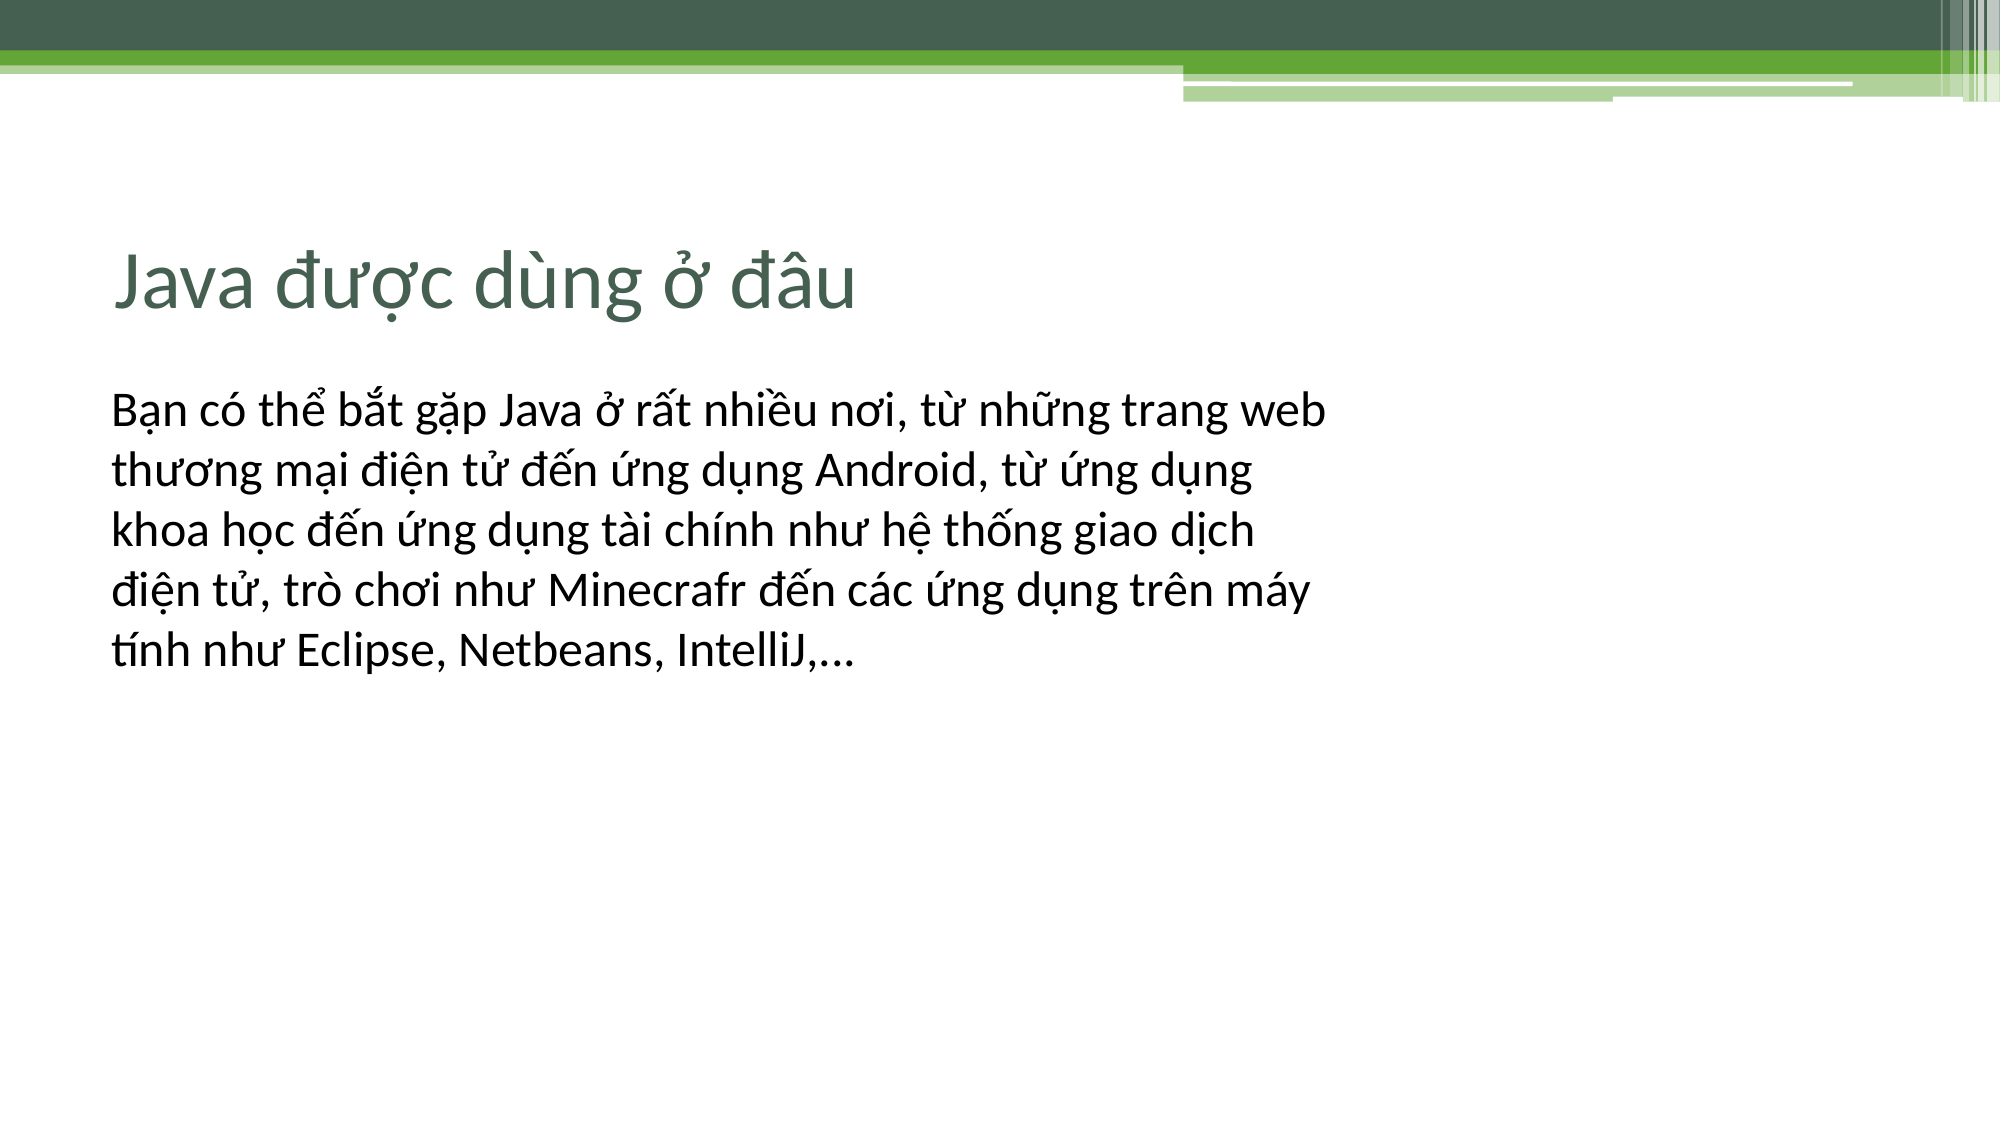

# Java được dùng ở đâu
Bạn có thể bắt gặp Java ở rất nhiều nơi, từ những trang web thương mại điện tử đến ứng dụng Android, từ ứng dụng khoa học đến ứng dụng tài chính như hệ thống giao dịch điện tử, trò chơi như Minecrafr đến các ứng dụng trên máy tính như Eclipse, Netbeans, IntelliJ,...